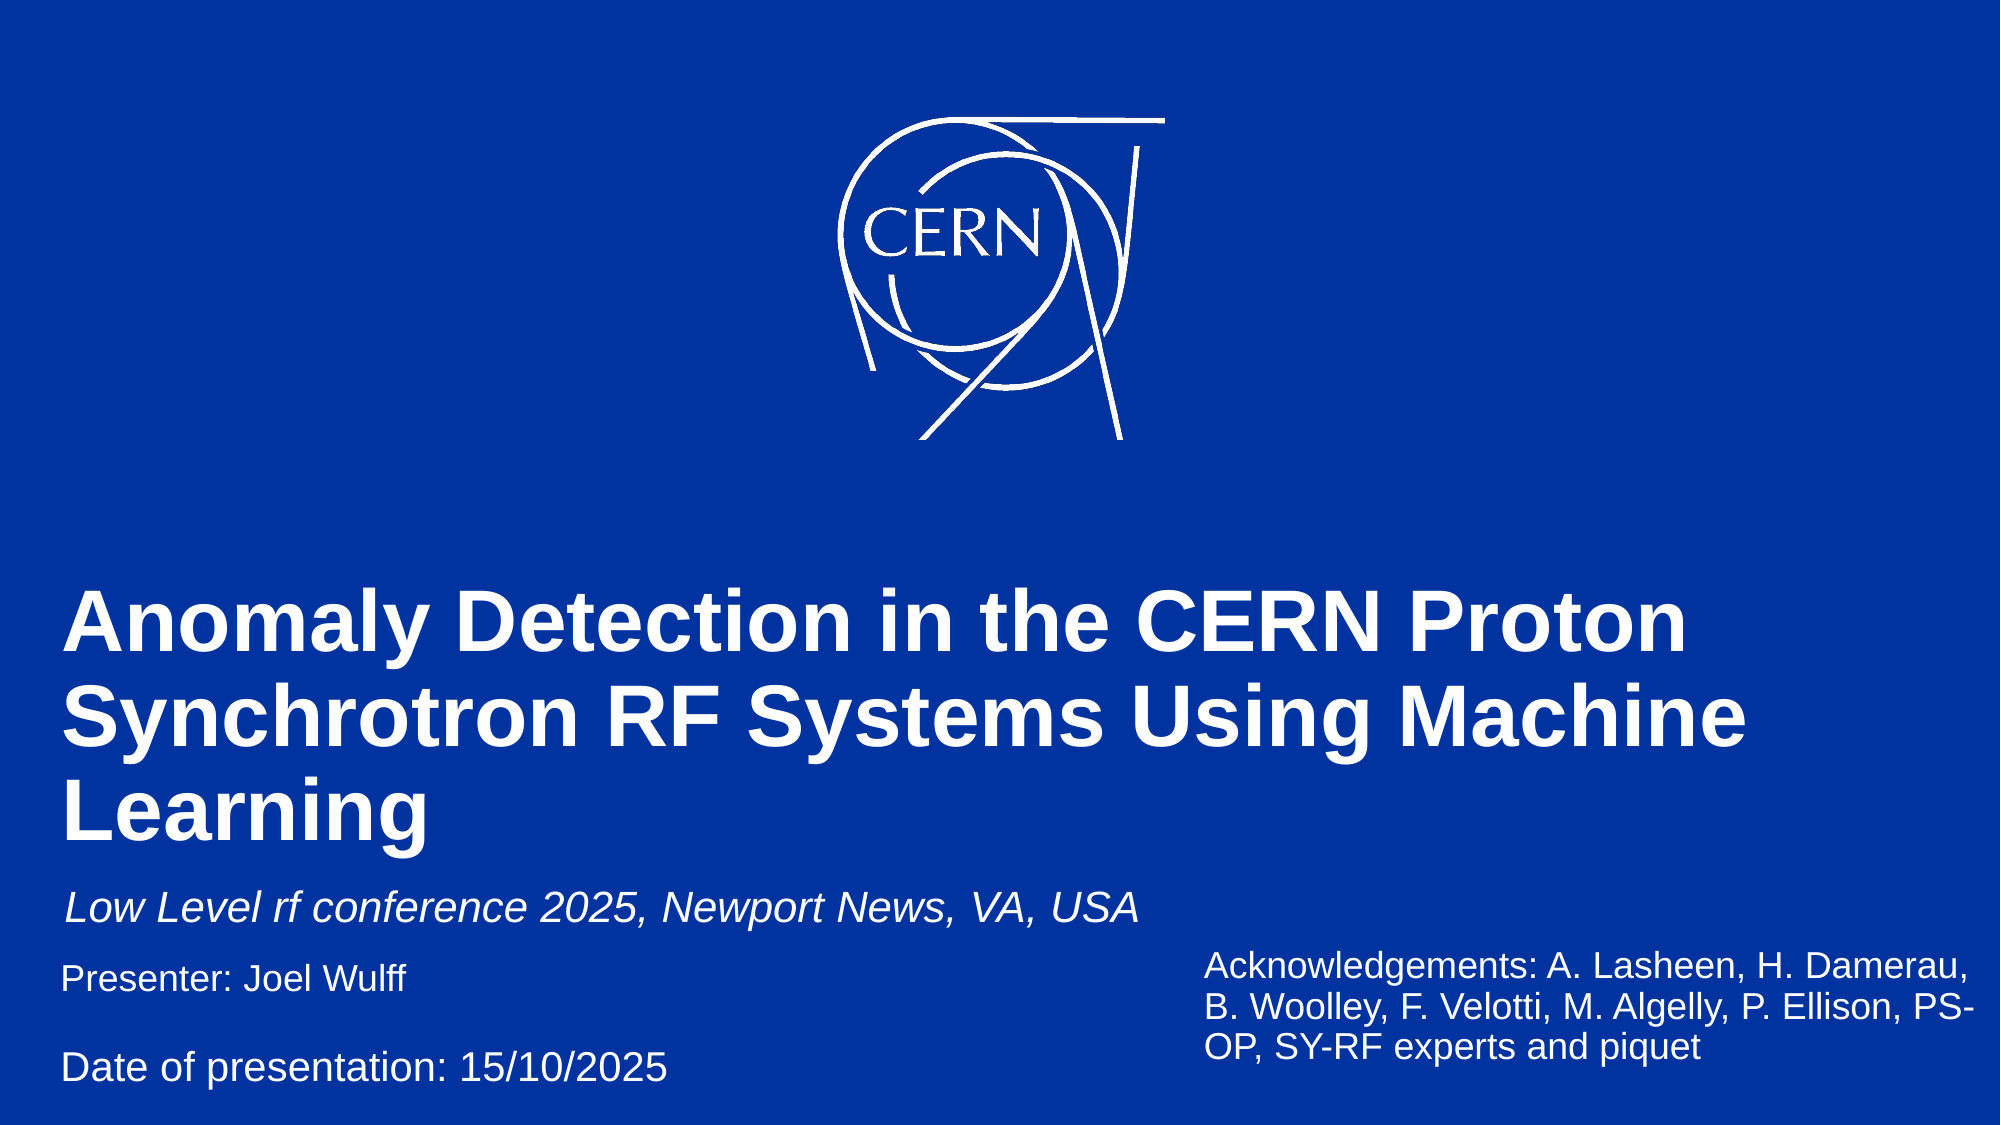

# Anomaly Detection in the CERN Proton Synchrotron RF Systems Using Machine Learning
Low Level rf conference 2025, Newport News, VA, USA
Acknowledgements: A. Lasheen, H. Damerau, B. Woolley, F. Velotti, M. Algelly, P. Ellison, PS-OP, SY-RF experts and piquet
Presenter: Joel Wulff
Date of presentation: 15/10/2025